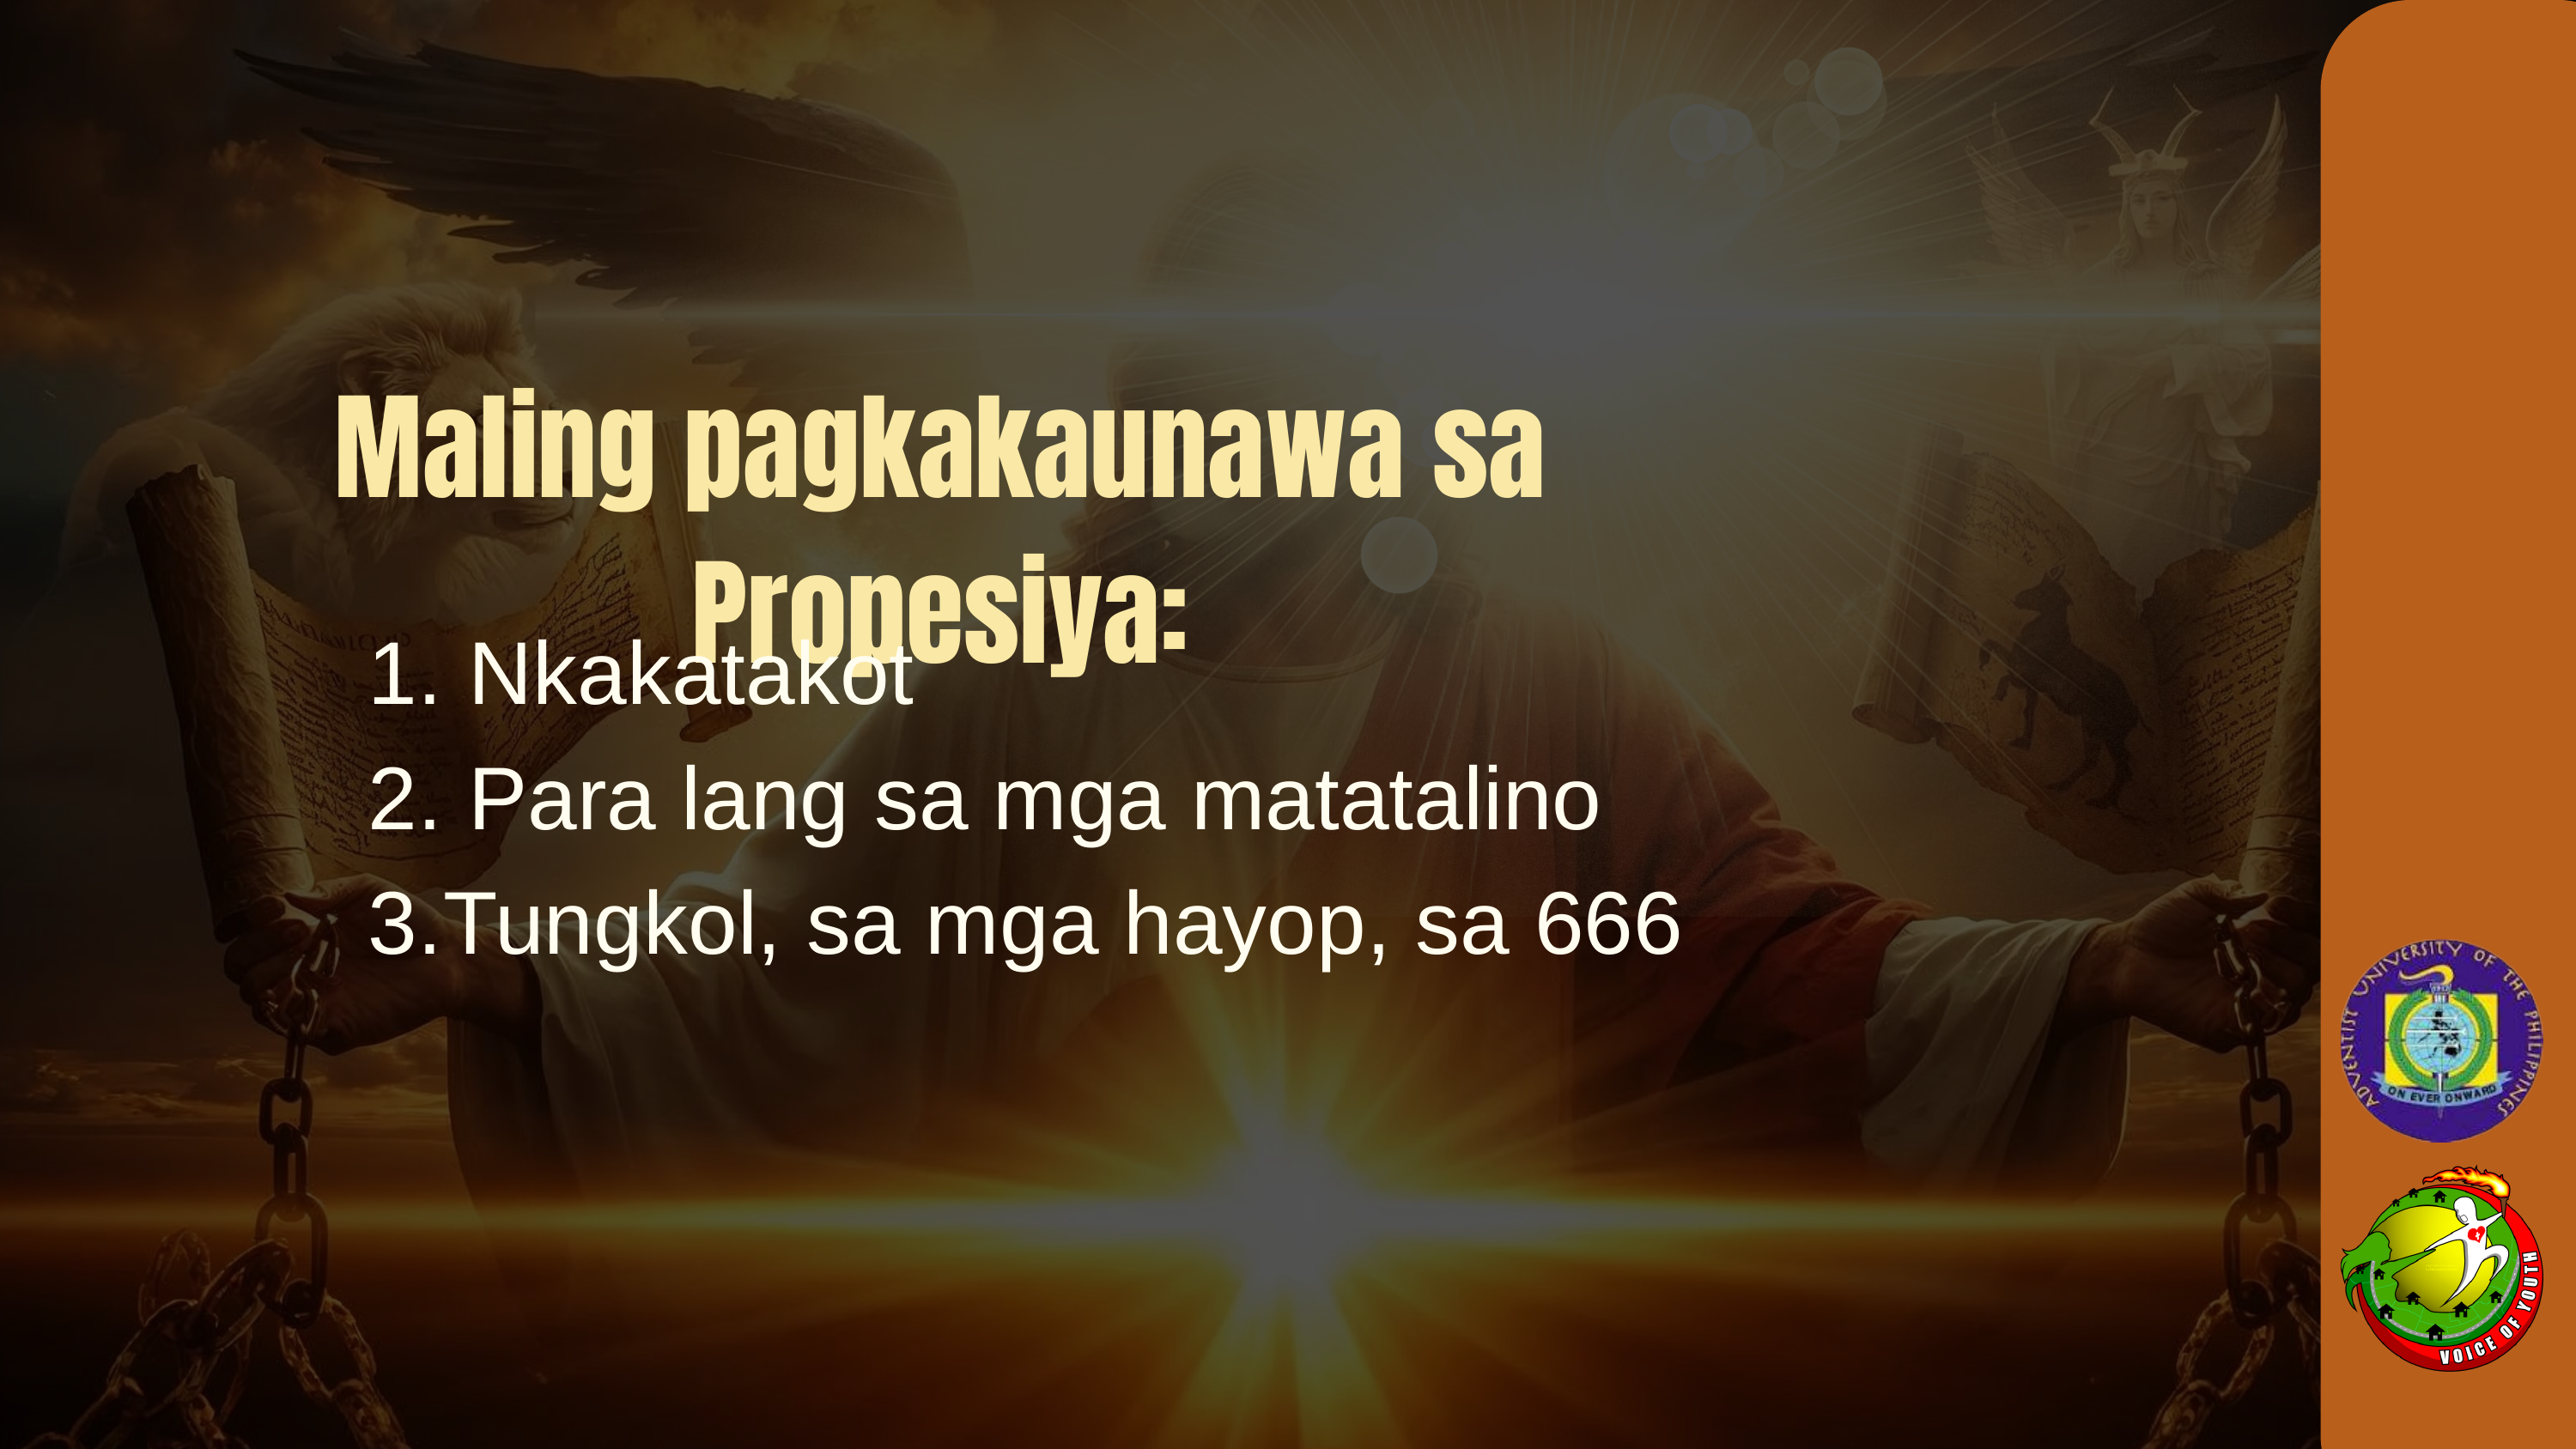

Maling pagkakaunawa sa Propesiya:
 Nkakatakot
 Para lang sa mga matatalino
Tungkol, sa mga hayop, sa 666